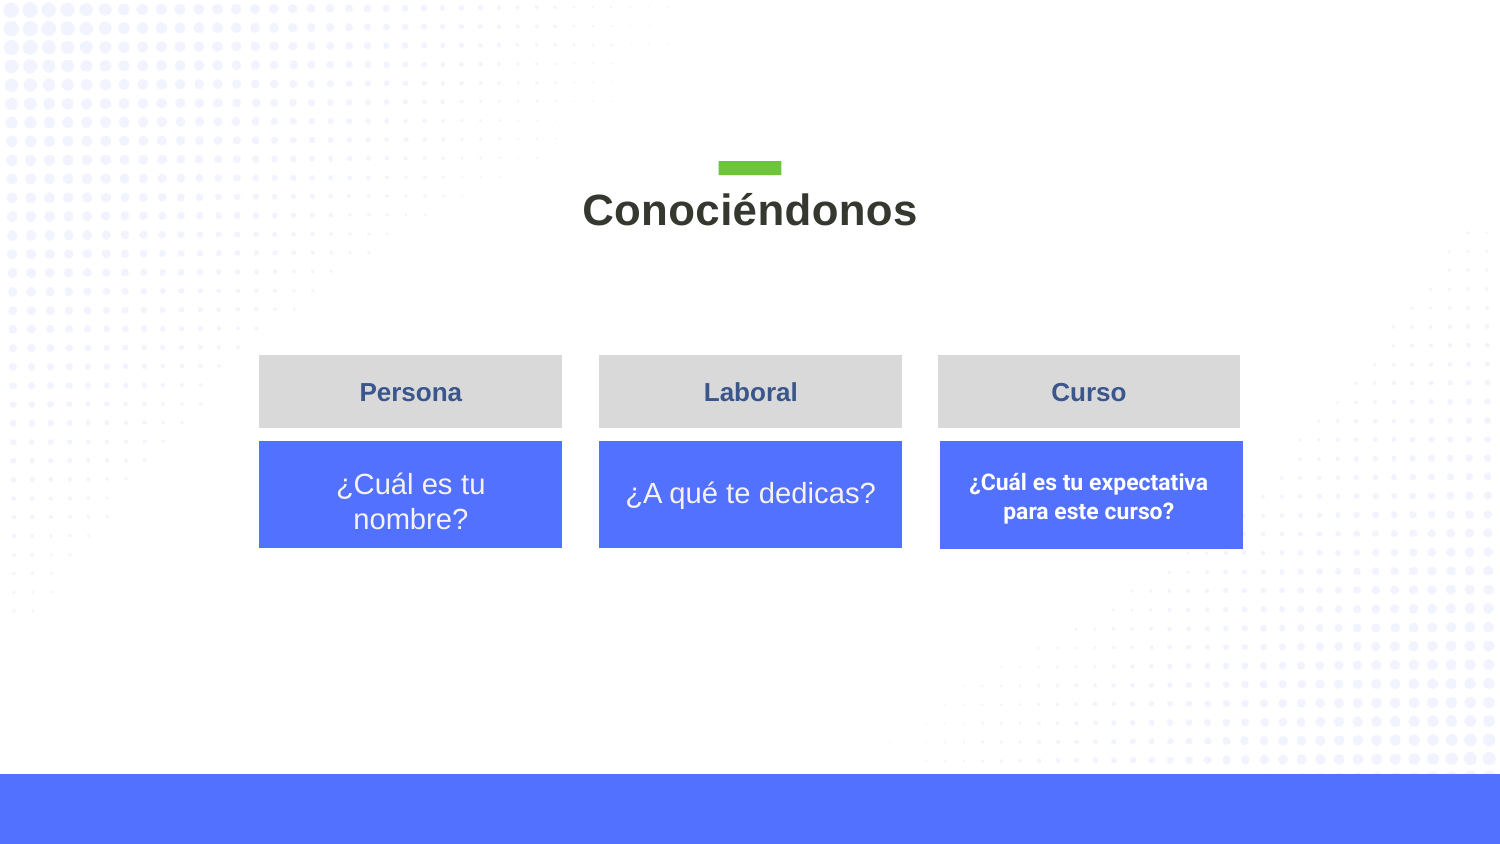

Conociéndonos

Persona
Laboral
Curso

¿Cuál es tu expectativa para este curso?
¿Cuál es tu nombre?

¿A qué te dedicas?